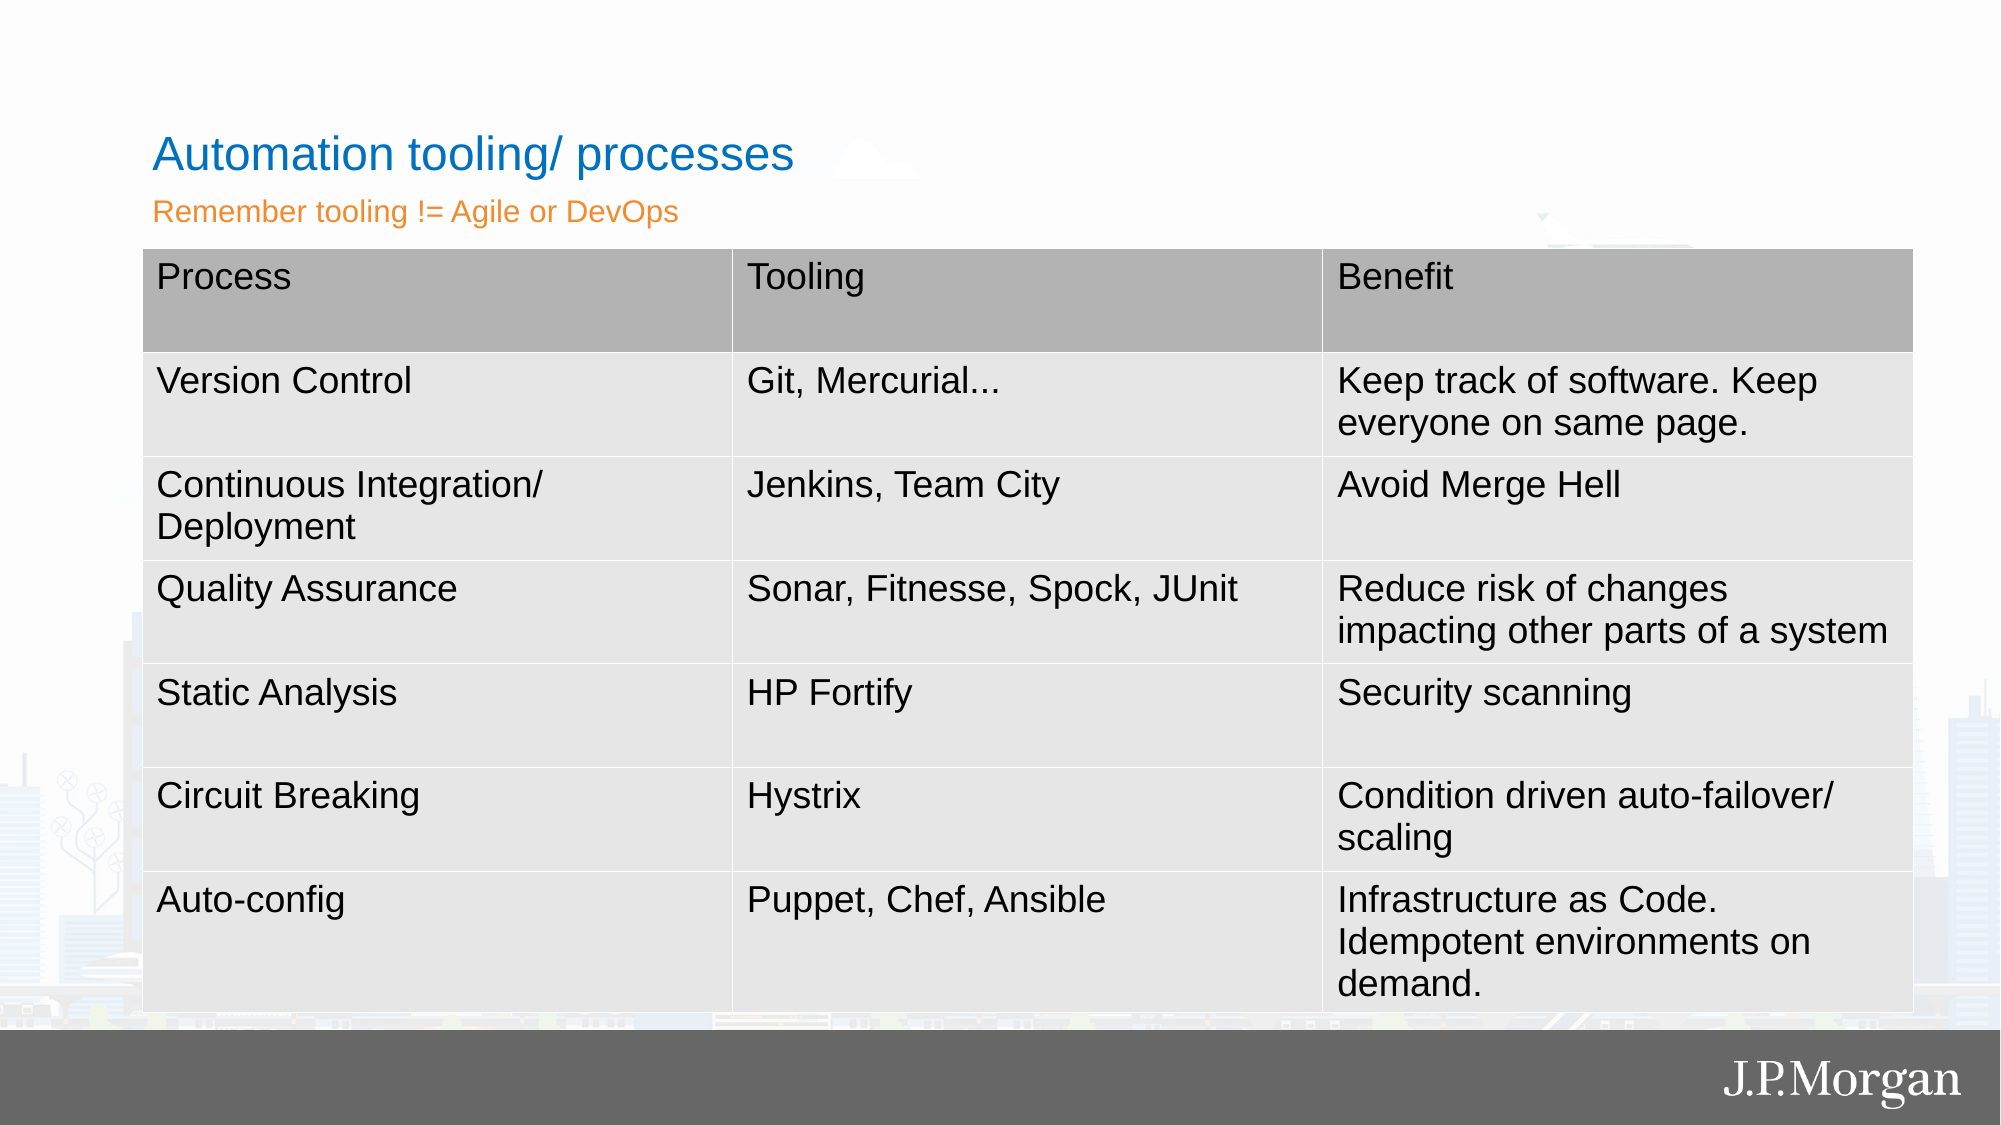

Automation tooling/ processes
Remember tooling != Agile or DevOps
| Process | Tooling | Benefit |
| --- | --- | --- |
| Version Control | Git, Mercurial... | Keep track of software. Keep everyone on same page. |
| Continuous Integration/ Deployment | Jenkins, Team City | Avoid Merge Hell |
| Quality Assurance | Sonar, Fitnesse, Spock, JUnit | Reduce risk of changes impacting other parts of a system |
| Static Analysis | HP Fortify | Security scanning |
| Circuit Breaking | Hystrix | Condition driven auto-failover/ scaling |
| Auto-config | Puppet, Chef, Ansible | Infrastructure as Code. Idempotent environments on demand. |